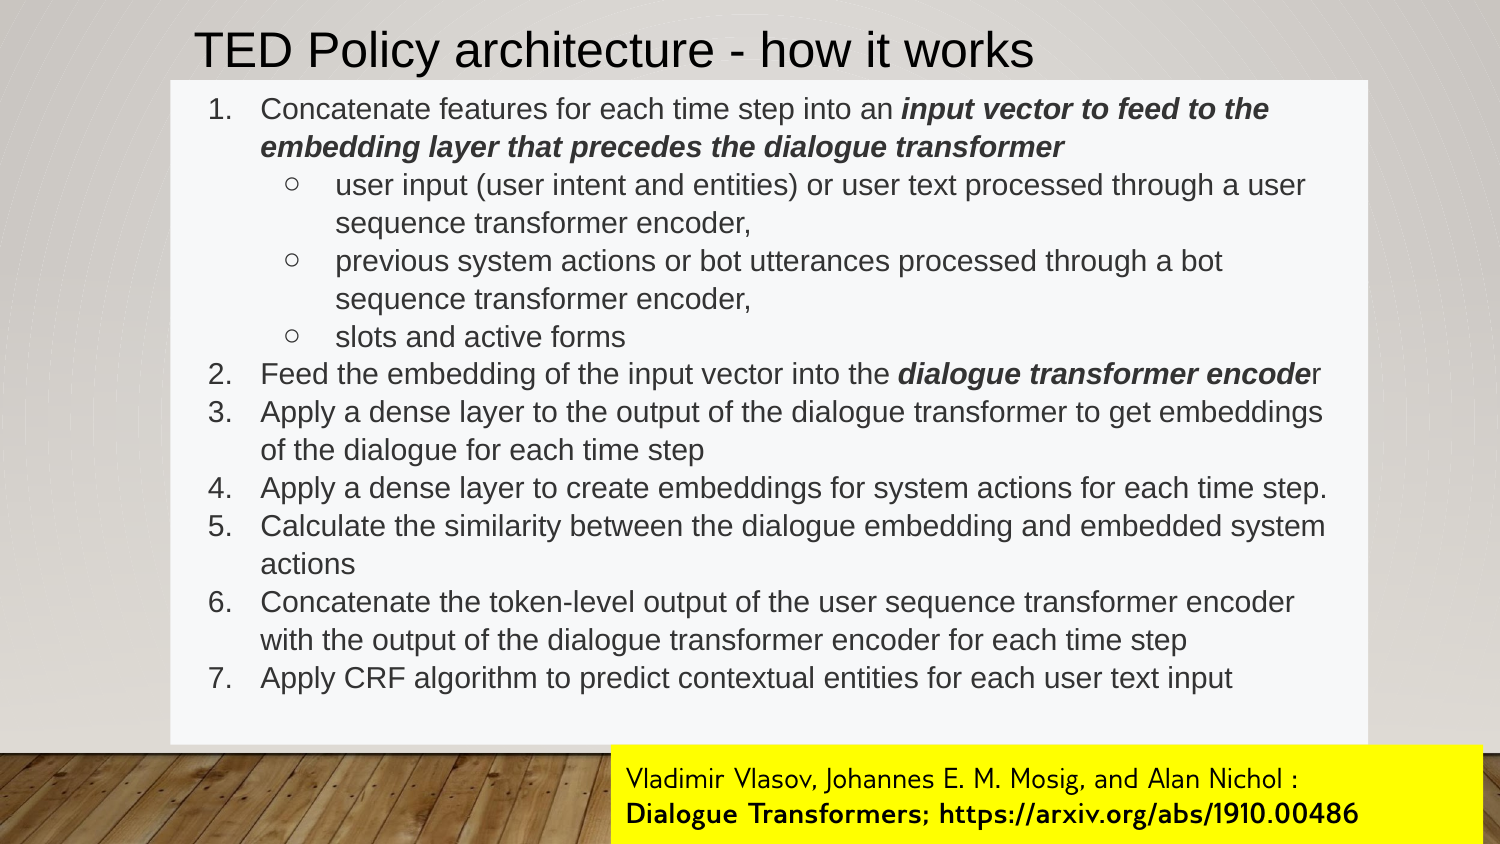

# TED Policy architecture - how it works
Concatenate features for each time step into an input vector to feed to the embedding layer that precedes the dialogue transformer
user input (user intent and entities) or user text processed through a user sequence transformer encoder,
previous system actions or bot utterances processed through a bot sequence transformer encoder,
slots and active forms
Feed the embedding of the input vector into the dialogue transformer encoder
Apply a dense layer to the output of the dialogue transformer to get embeddings of the dialogue for each time step
Apply a dense layer to create embeddings for system actions for each time step.
Calculate the similarity between the dialogue embedding and embedded system actions
Concatenate the token-level output of the user sequence transformer encoder with the output of the dialogue transformer encoder for each time step
Apply CRF algorithm to predict contextual entities for each user text input
Vladimir Vlasov, Johannes E. M. Mosig, and Alan Nichol :
Dialogue Transformers; https://arxiv.org/abs/1910.00486